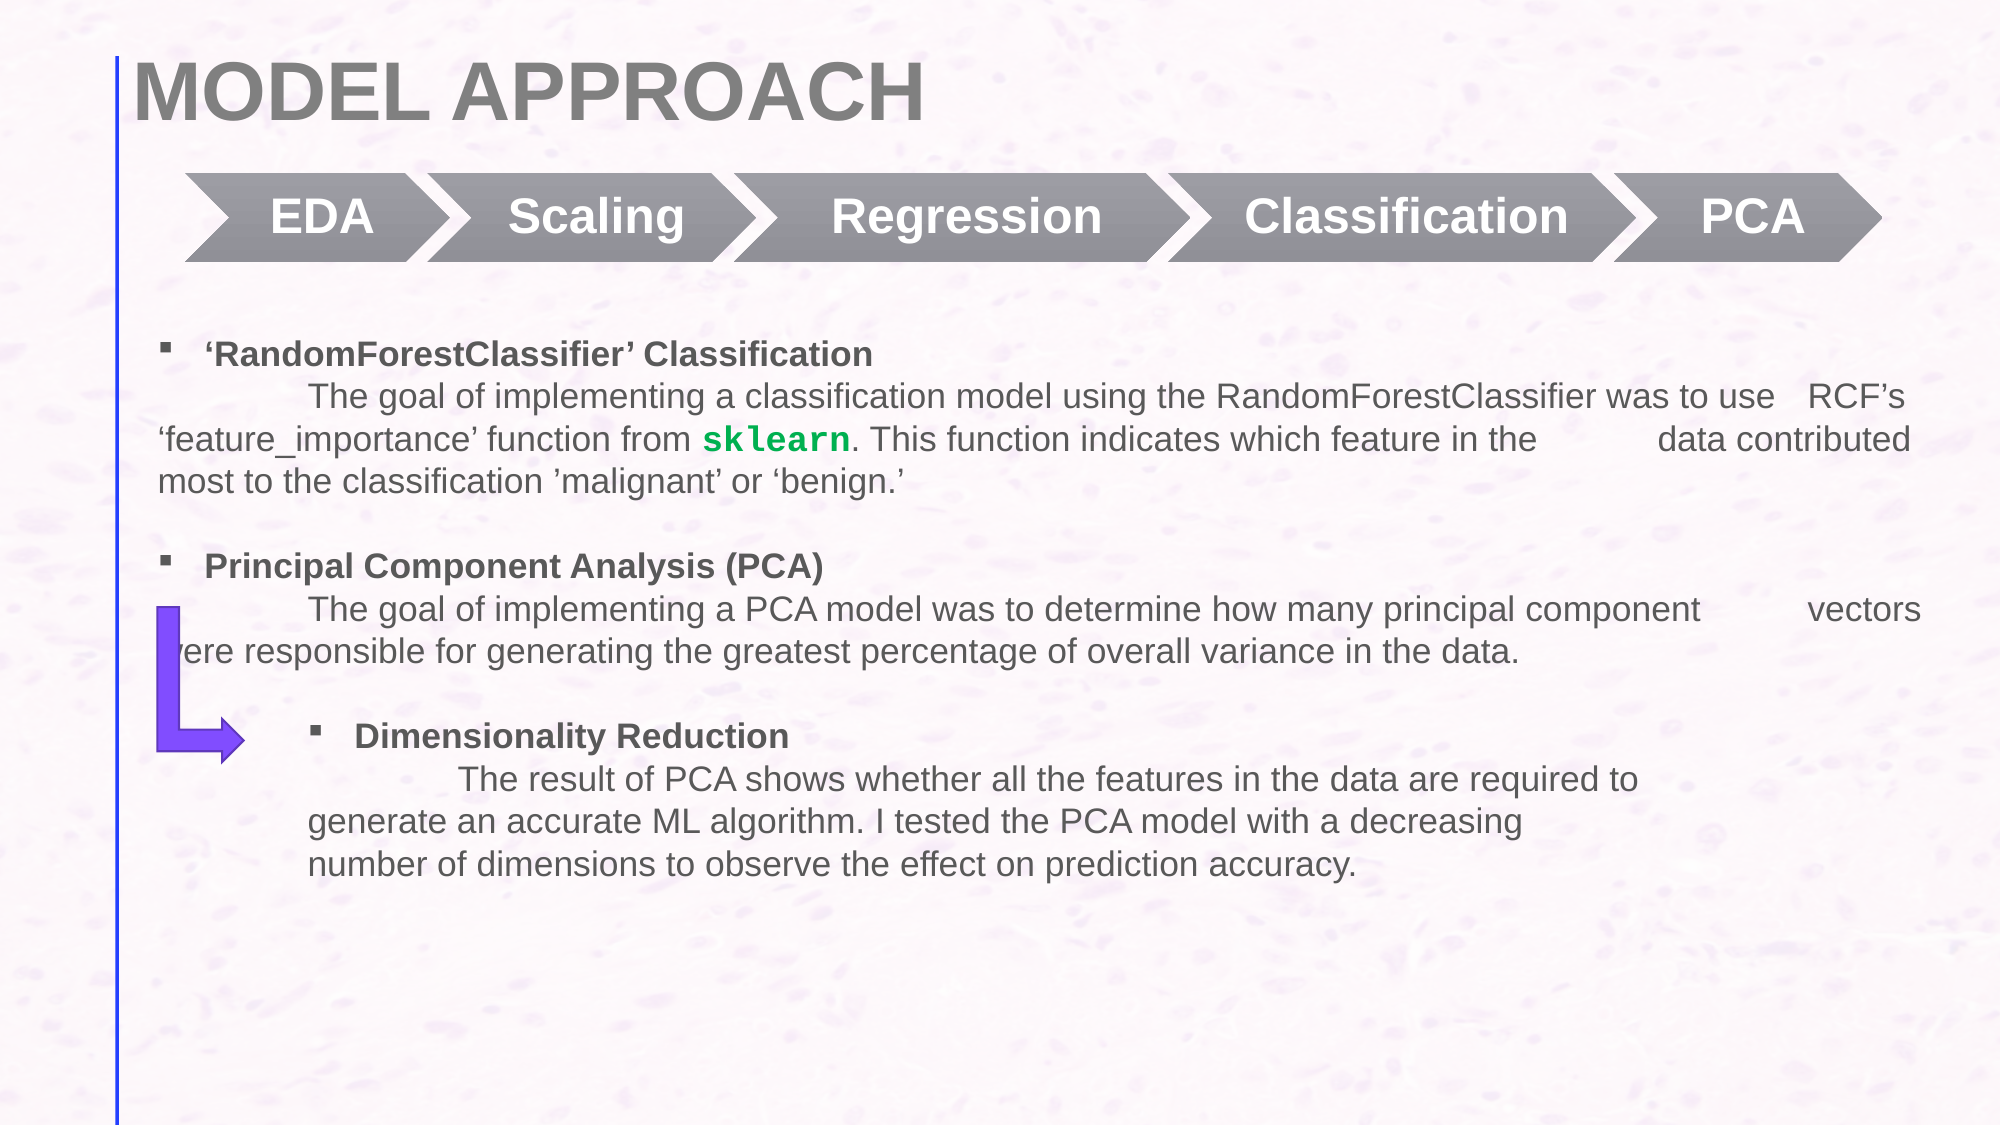

# model approach
EDA
Scaling
Regression
Classification
PCA
‘RandomForestClassifier’ Classification
	The goal of implementing a classification model using the RandomForestClassifier was to use 	RCF’s ‘feature_importance’ function from sklearn. This function indicates which feature in the 	data contributed most to the classification ’malignant’ or ‘benign.’

Principal Component Analysis (PCA)
	The goal of implementing a PCA model was to determine how many principal component 	vectors were responsible for generating the greatest percentage of overall variance in the data.

Dimensionality Reduction
		The result of PCA shows whether all the features in the data are required to 			generate an accurate ML algorithm. I tested the PCA model with a decreasing 			number of dimensions to observe the effect on prediction accuracy.